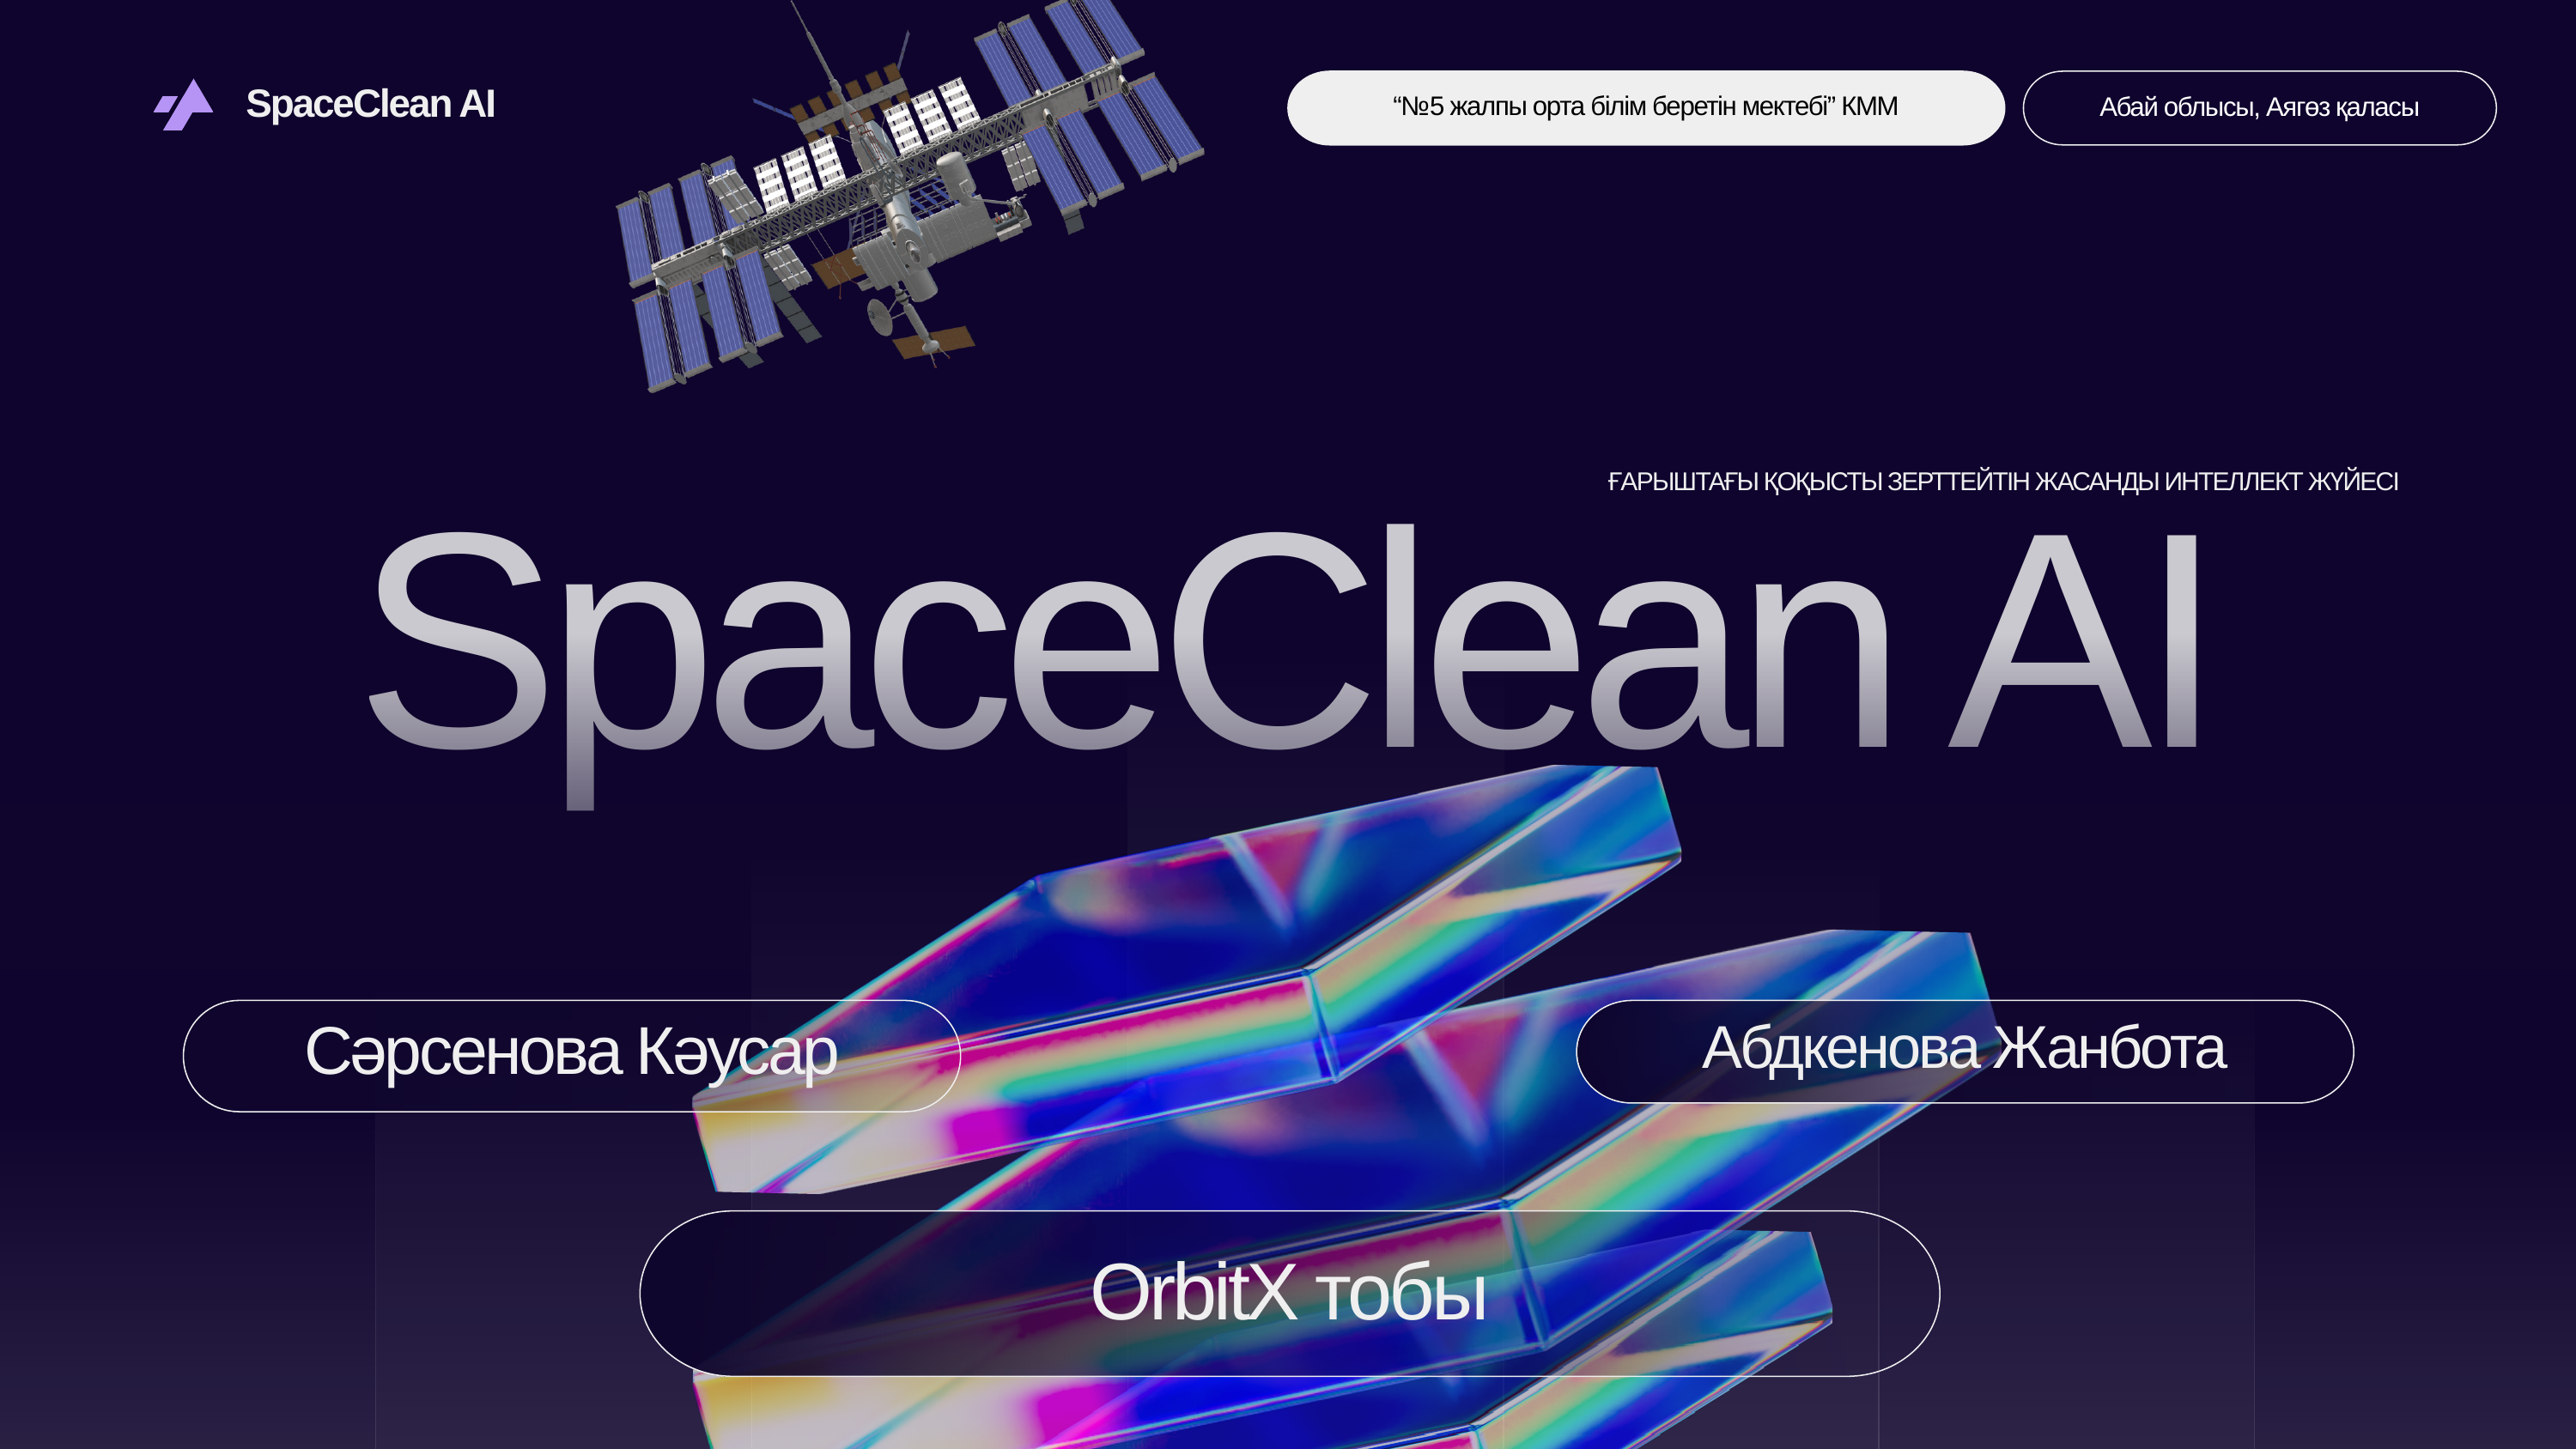

SpaceClean AI
“№5 жалпы орта білім беретін мектебі” КММ
Абай облысы, Аягөз қаласы
ҒАРЫШТАҒЫ ҚОҚЫСТЫ ЗЕРТТЕЙТІН ЖАСАНДЫ ИНТЕЛЛЕКТ ЖҮЙЕСІ
SpaceClean AI

Сәрсенова Кәусар

Абдкенова Жанбота

OrbitX тобы